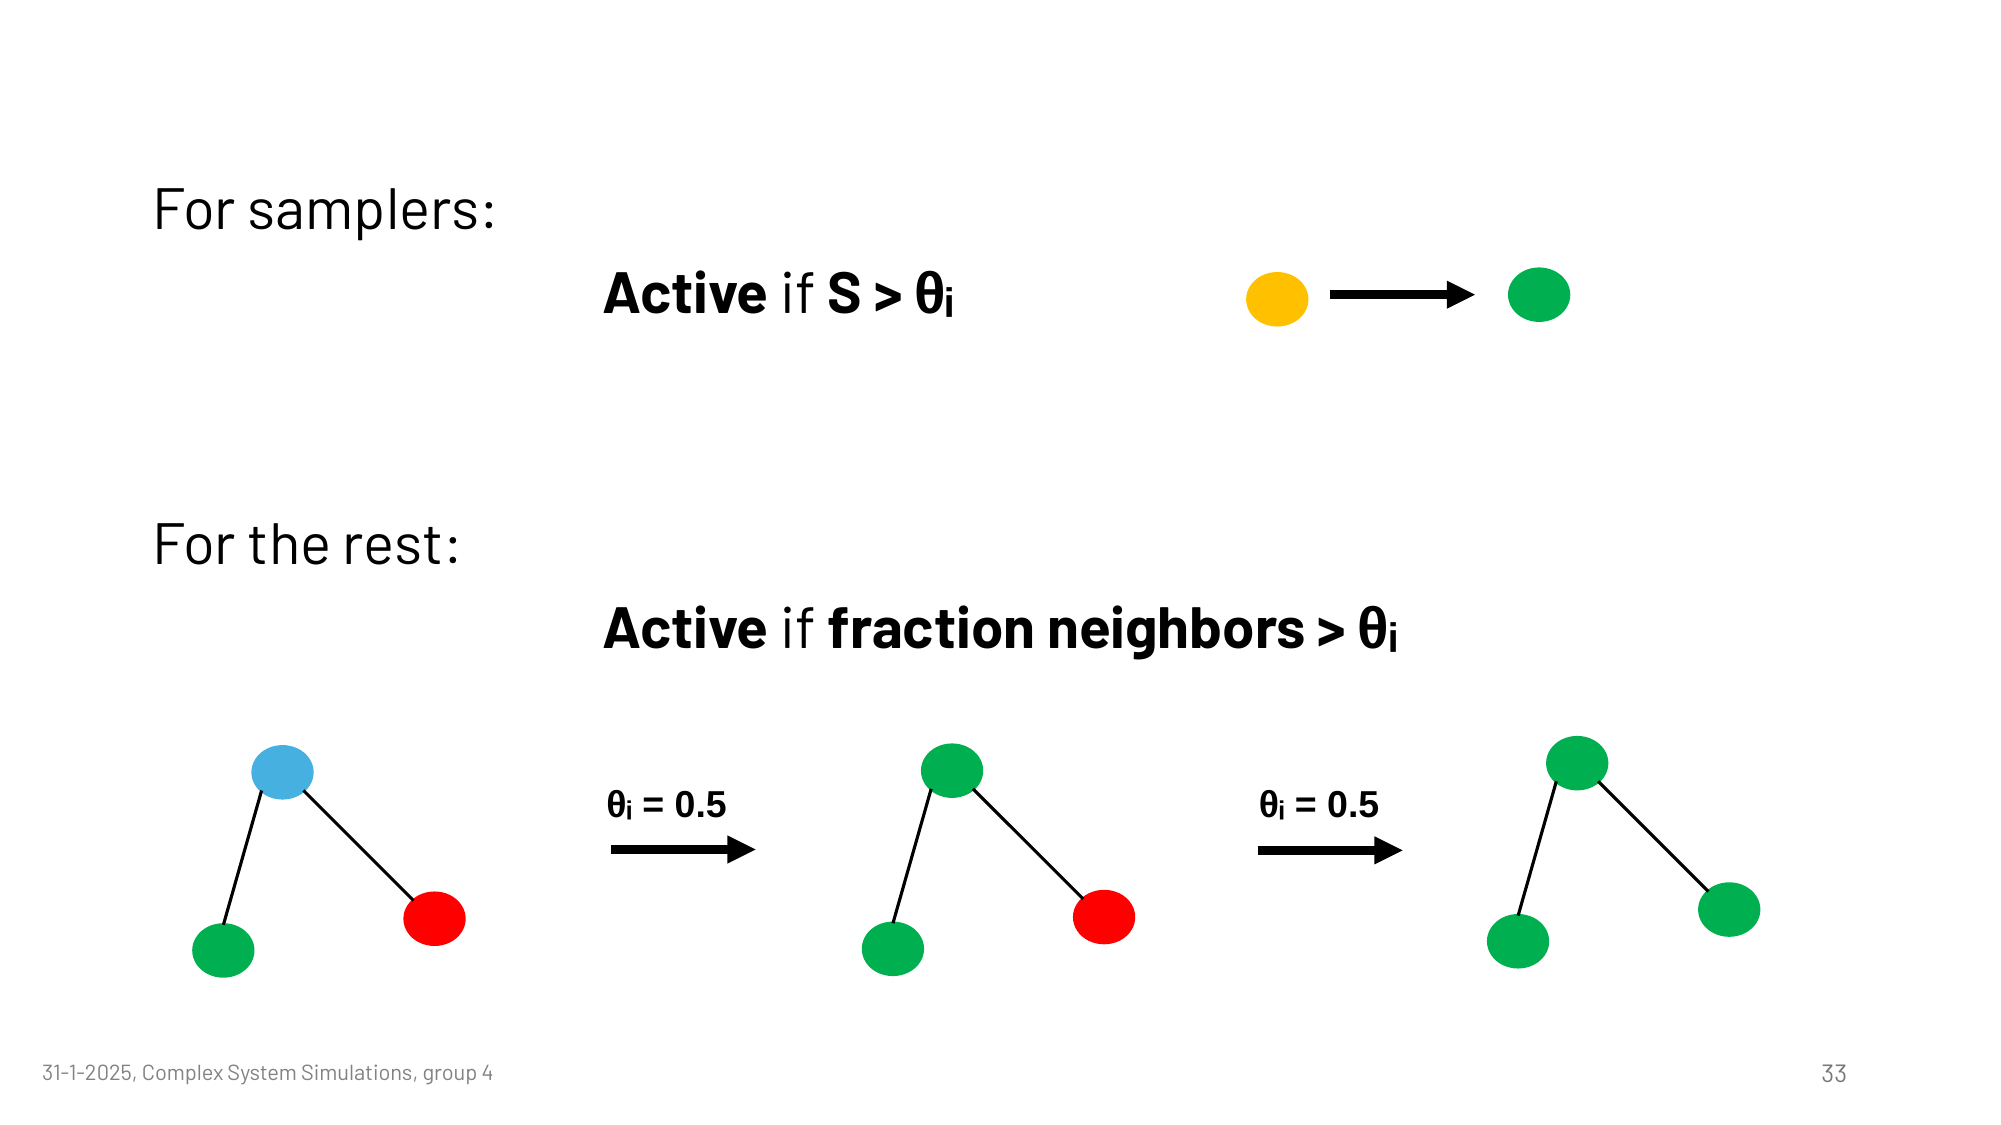

For samplers:
			Active if S > θᵢ

For the rest:
			Active if fraction neighbors > θᵢ

 θᵢ = 0.5				        θᵢ = 0.5

33
31-1-2025, Complex System Simulations, group 4